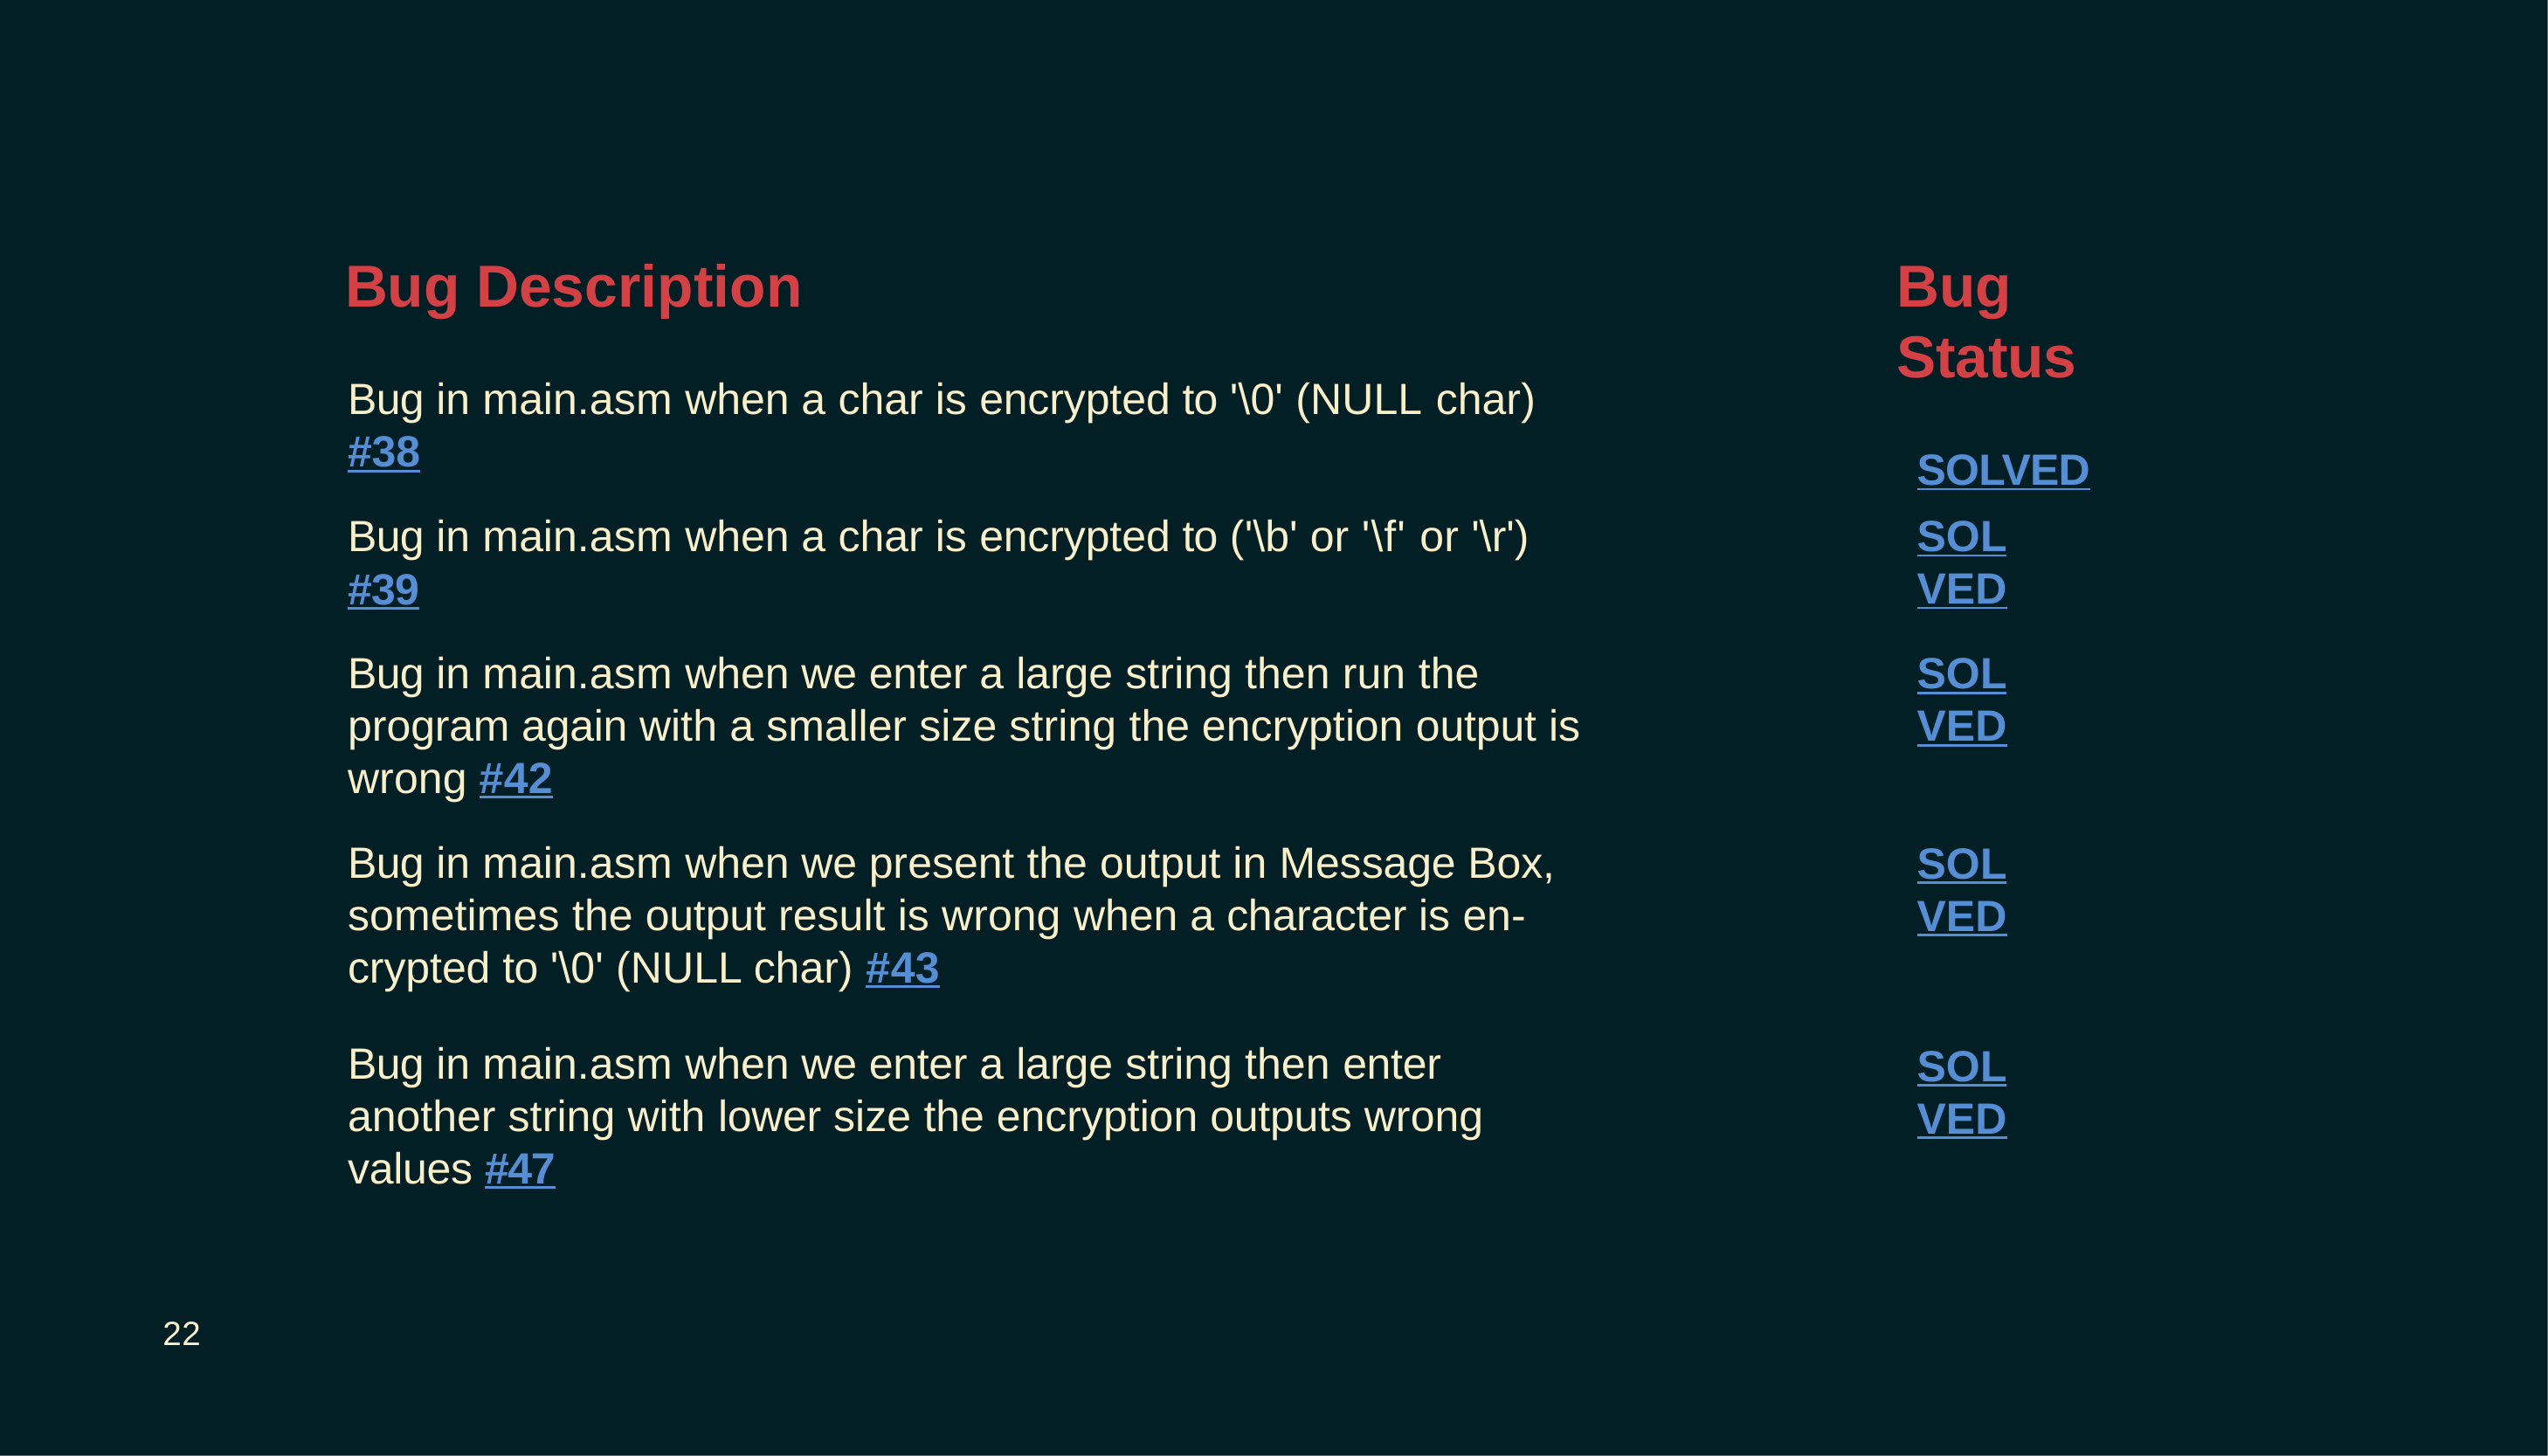

# Bug Description
Bug Status
SOLVED
Bug in main.asm when a char is encrypted to '\0' (NULL char)
#38
Bug in main.asm when a char is encrypted to ('\b' or '\f' or '\r')
#39
Bug in main.asm when we enter a large string then run the program again with a smaller size string the encryption output is  wrong #42
Bug in main.asm when we present the output in Message Box,  sometimes the output result is wrong when a character is en-  crypted to '\0' (NULL char) #43
Bug in main.asm when we enter a large string then enter  another string with lower size the encryption outputs wrong  values #47
SOLVED
SOLVED
SOLVED
SOLVED
22